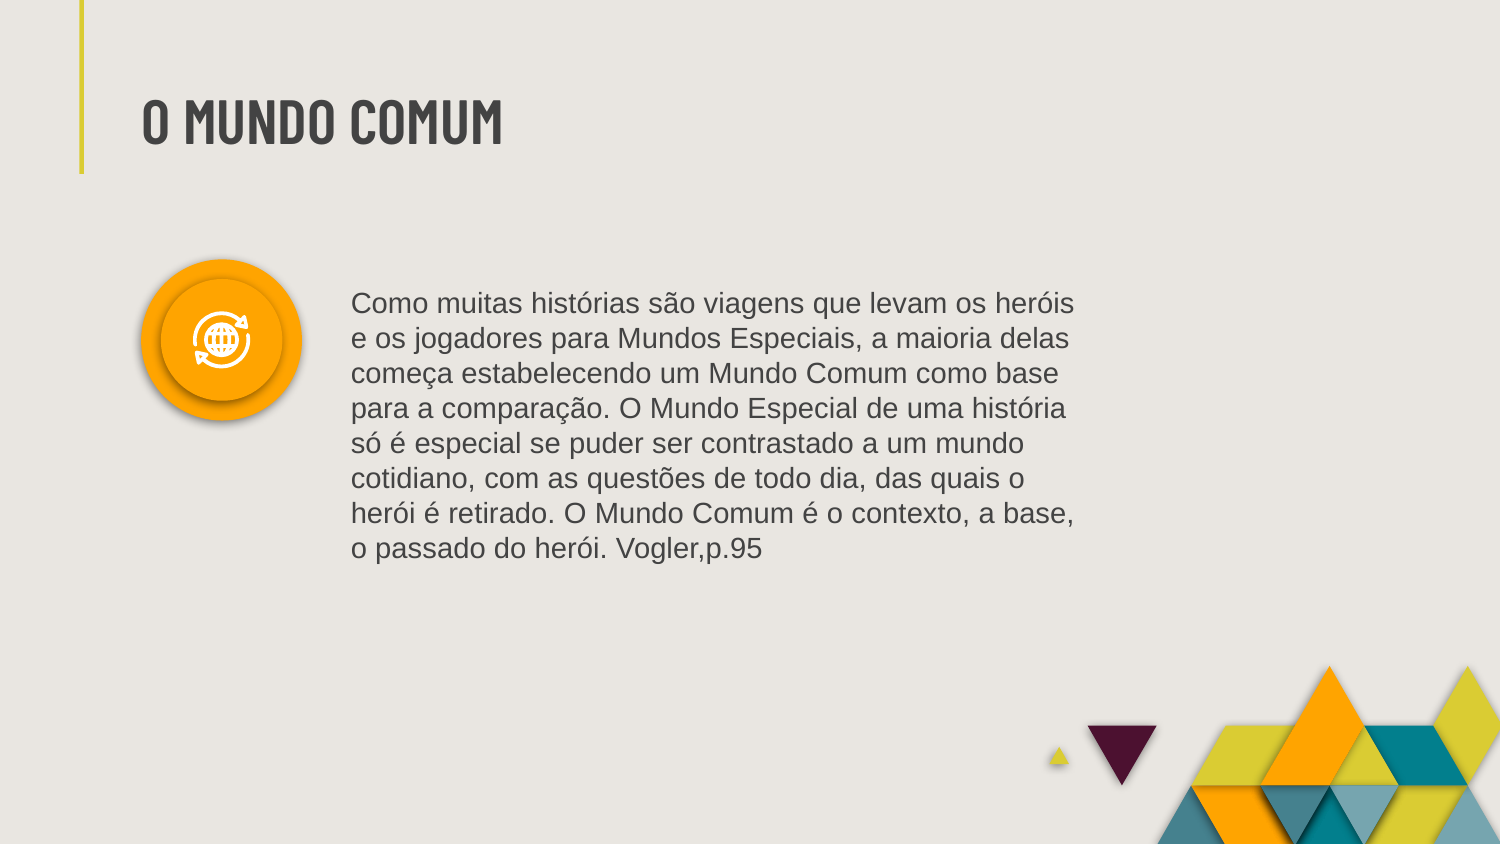

# O MUNDO COMUM

Como muitas histórias são viagens que levam os heróis e os jogadores para Mundos Especiais, a maioria delas começa estabelecendo um Mundo Comum como base para a comparação. O Mundo Especial de uma história só é especial se puder ser contrastado a um mundo cotidiano, com as questões de todo dia, das quais o herói é retirado. O Mundo Comum é o contexto, a base, o passado do herói. Vogler,p.95